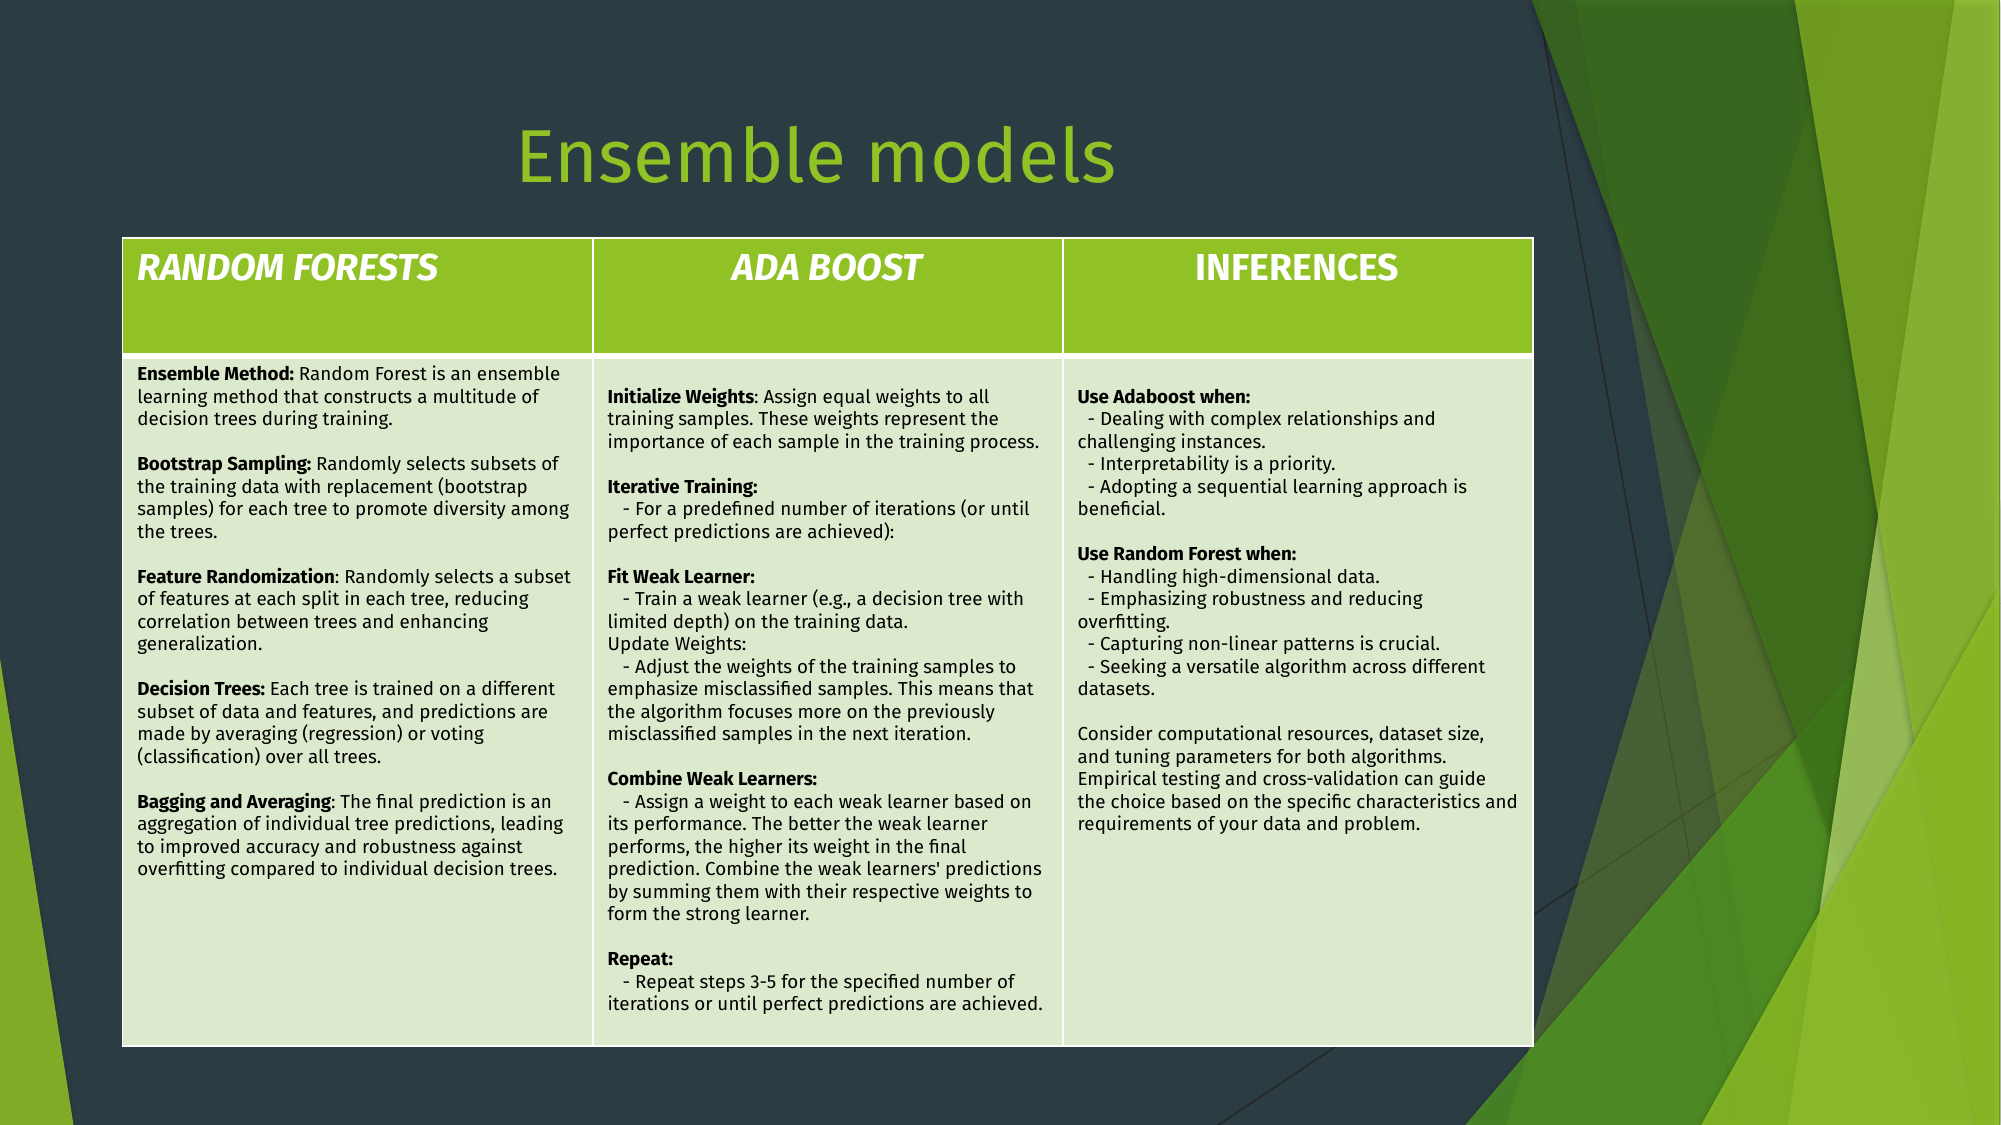

# Ensemble models
| RANDOM FORESTS | ADA BOOST | INFERENCES |
| --- | --- | --- |
| Ensemble Method: Random Forest is an ensemble learning method that constructs a multitude of decision trees during training. Bootstrap Sampling: Randomly selects subsets of the training data with replacement (bootstrap samples) for each tree to promote diversity among the trees. Feature Randomization: Randomly selects a subset of features at each split in each tree, reducing correlation between trees and enhancing generalization. Decision Trees: Each tree is trained on a different subset of data and features, and predictions are made by averaging (regression) or voting (classification) over all trees. Bagging and Averaging: The final prediction is an aggregation of individual tree predictions, leading to improved accuracy and robustness against overfitting compared to individual decision trees. | Initialize Weights: Assign equal weights to all training samples. These weights represent the importance of each sample in the training process. Iterative Training: - For a predefined number of iterations (or until perfect predictions are achieved): Fit Weak Learner: - Train a weak learner (e.g., a decision tree with limited depth) on the training data. Update Weights: - Adjust the weights of the training samples to emphasize misclassified samples. This means that the algorithm focuses more on the previously misclassified samples in the next iteration. Combine Weak Learners: - Assign a weight to each weak learner based on its performance. The better the weak learner performs, the higher its weight in the final prediction. Combine the weak learners' predictions by summing them with their respective weights to form the strong learner. Repeat: - Repeat steps 3-5 for the specified number of iterations or until perfect predictions are achieved. | Use Adaboost when: - Dealing with complex relationships and challenging instances. - Interpretability is a priority. - Adopting a sequential learning approach is beneficial. Use Random Forest when: - Handling high-dimensional data. - Emphasizing robustness and reducing overfitting. - Capturing non-linear patterns is crucial. - Seeking a versatile algorithm across different datasets. Consider computational resources, dataset size, and tuning parameters for both algorithms. Empirical testing and cross-validation can guide the choice based on the specific characteristics and requirements of your data and problem. |